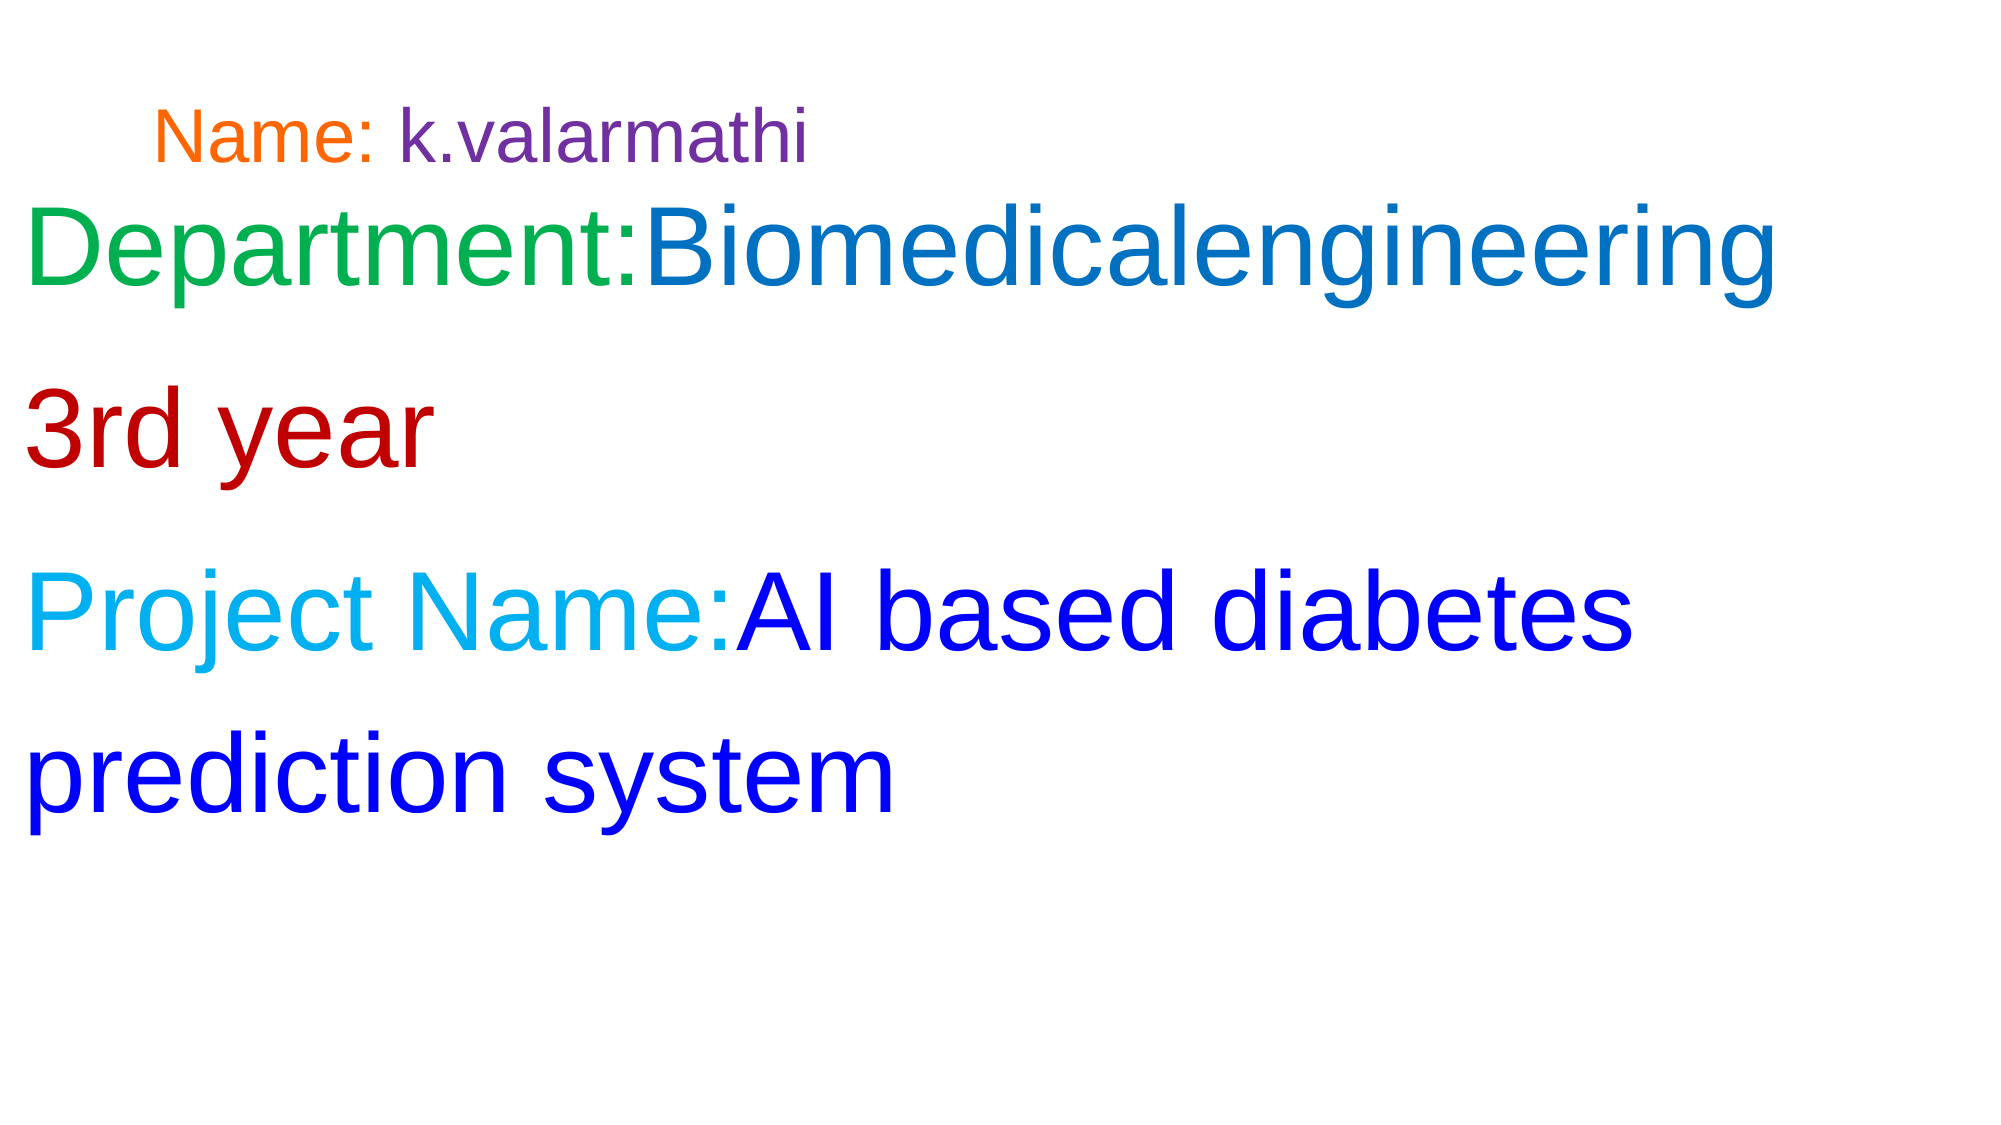

# Name: k.valarmathi
Department:Biomedicalengineering
3rd year
Project Name:AI based diabetes prediction system